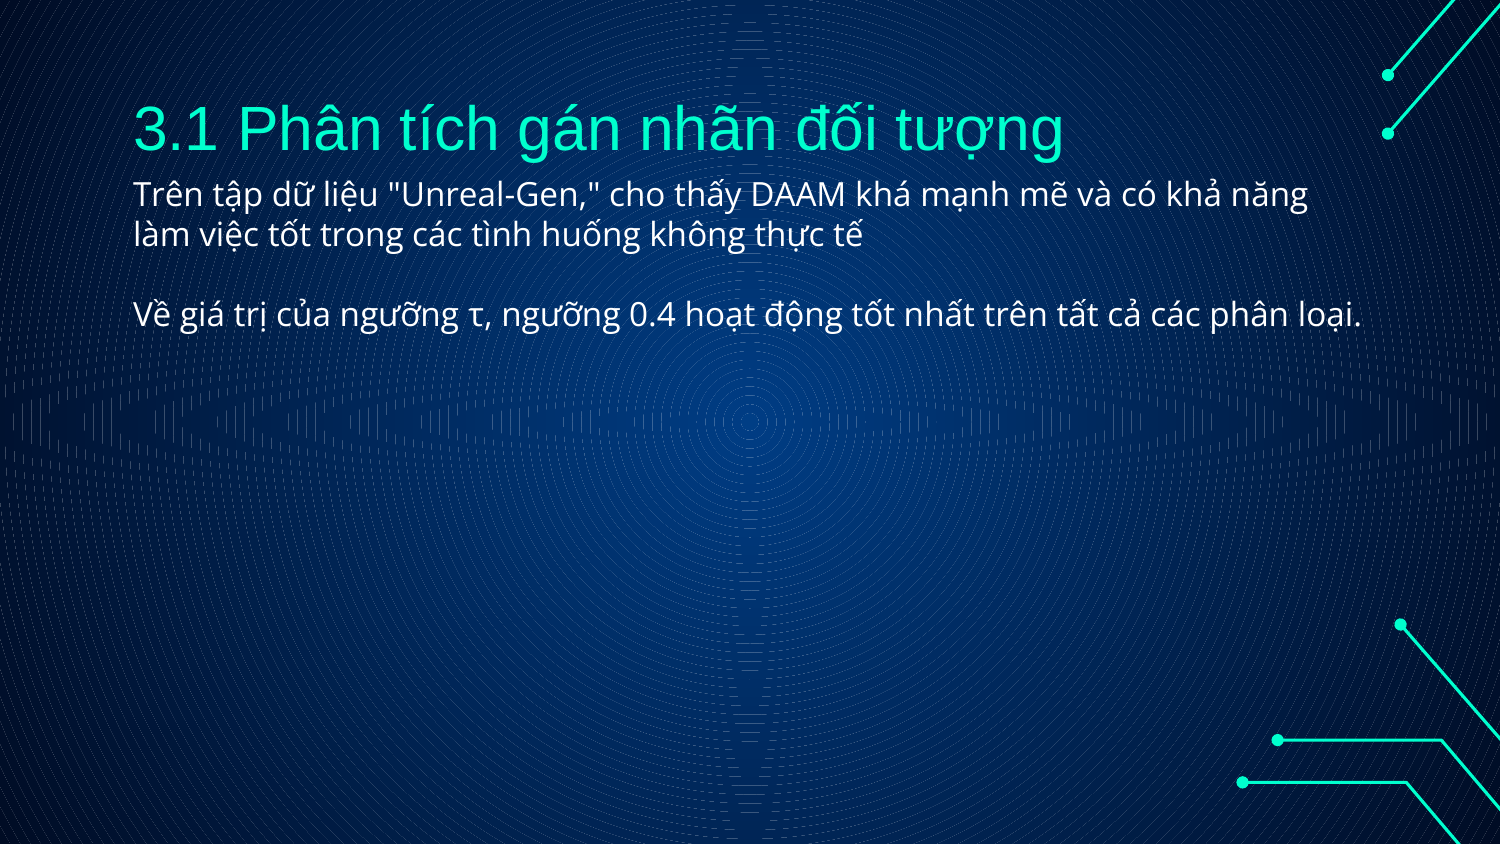

# 3.1 Phân tích gán nhãn đối tượng
Trên tập dữ liệu "Unreal-Gen," cho thấy DAAM khá mạnh mẽ và có khả năng làm việc tốt trong các tình huống không thực tế

Về giá trị của ngưỡng τ, ngưỡng 0.4 hoạt động tốt nhất trên tất cả các phân loại.